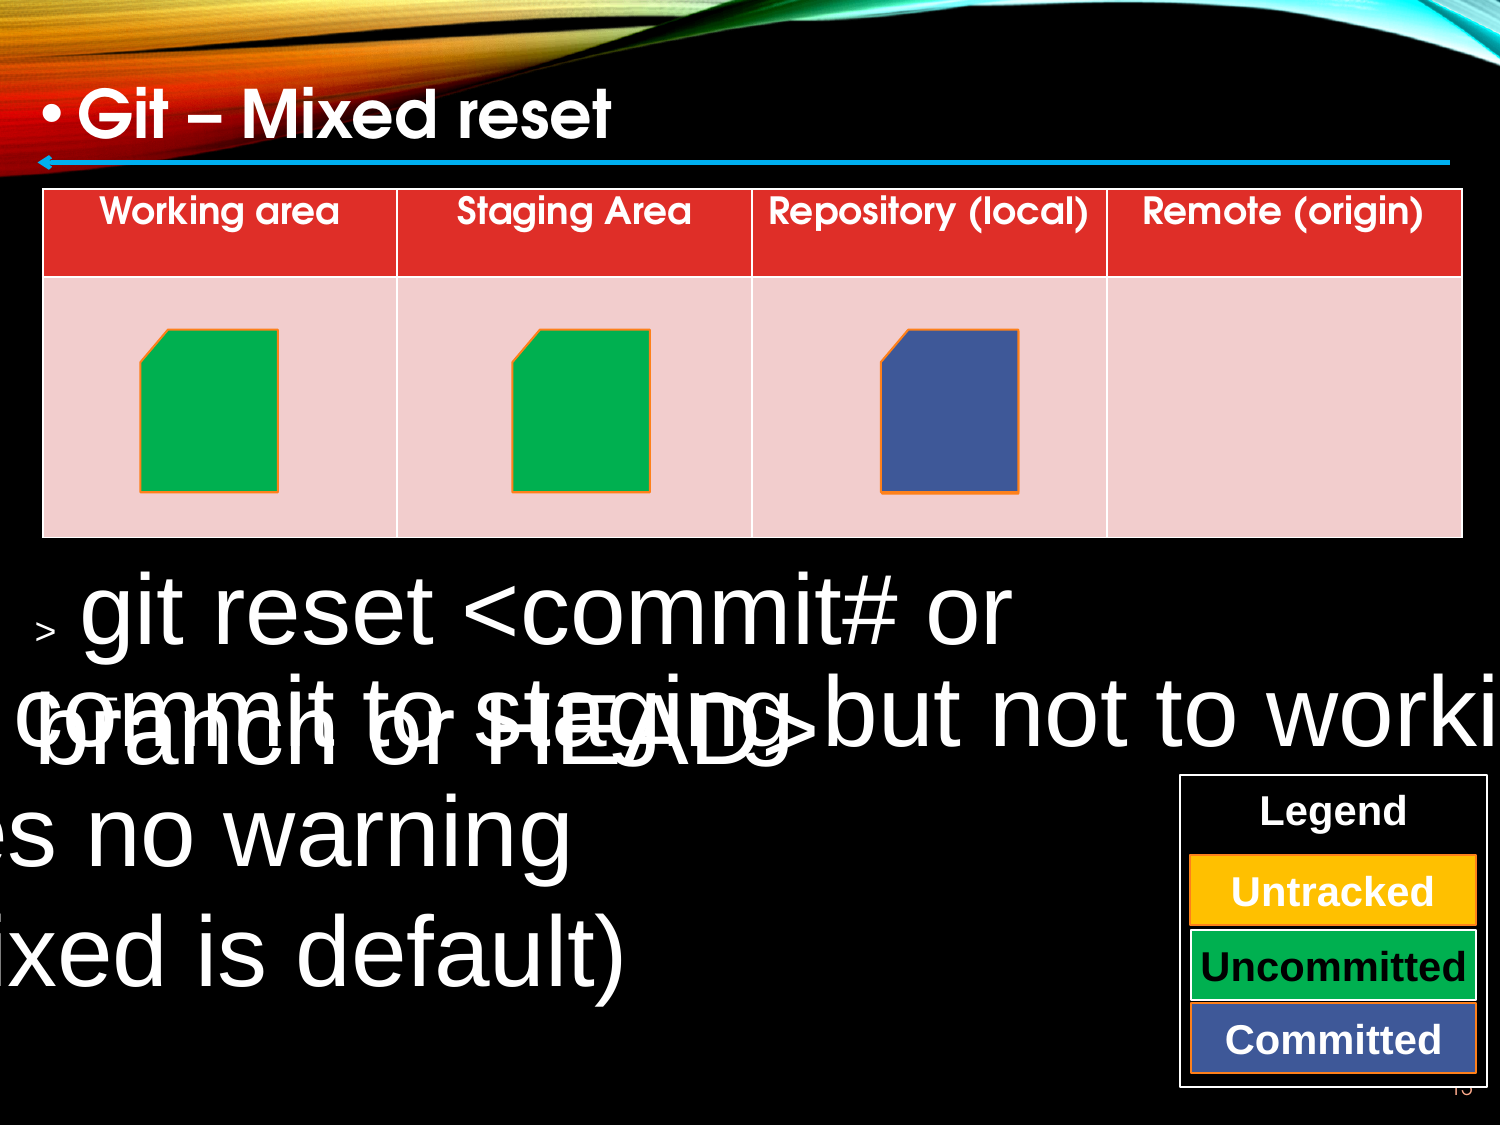

Git – Mixed reset
| Working area | Staging Area | Repository (local) | Remote (origin) |
| --- | --- | --- | --- |
|  |  |  |  |

> git reset <commit# or branch or HEAD>
# copy commit to staging but not to working area # issues no warning
# (-- mixed is default)
-

Legend

Untracked
Uncommitted
Committed
15